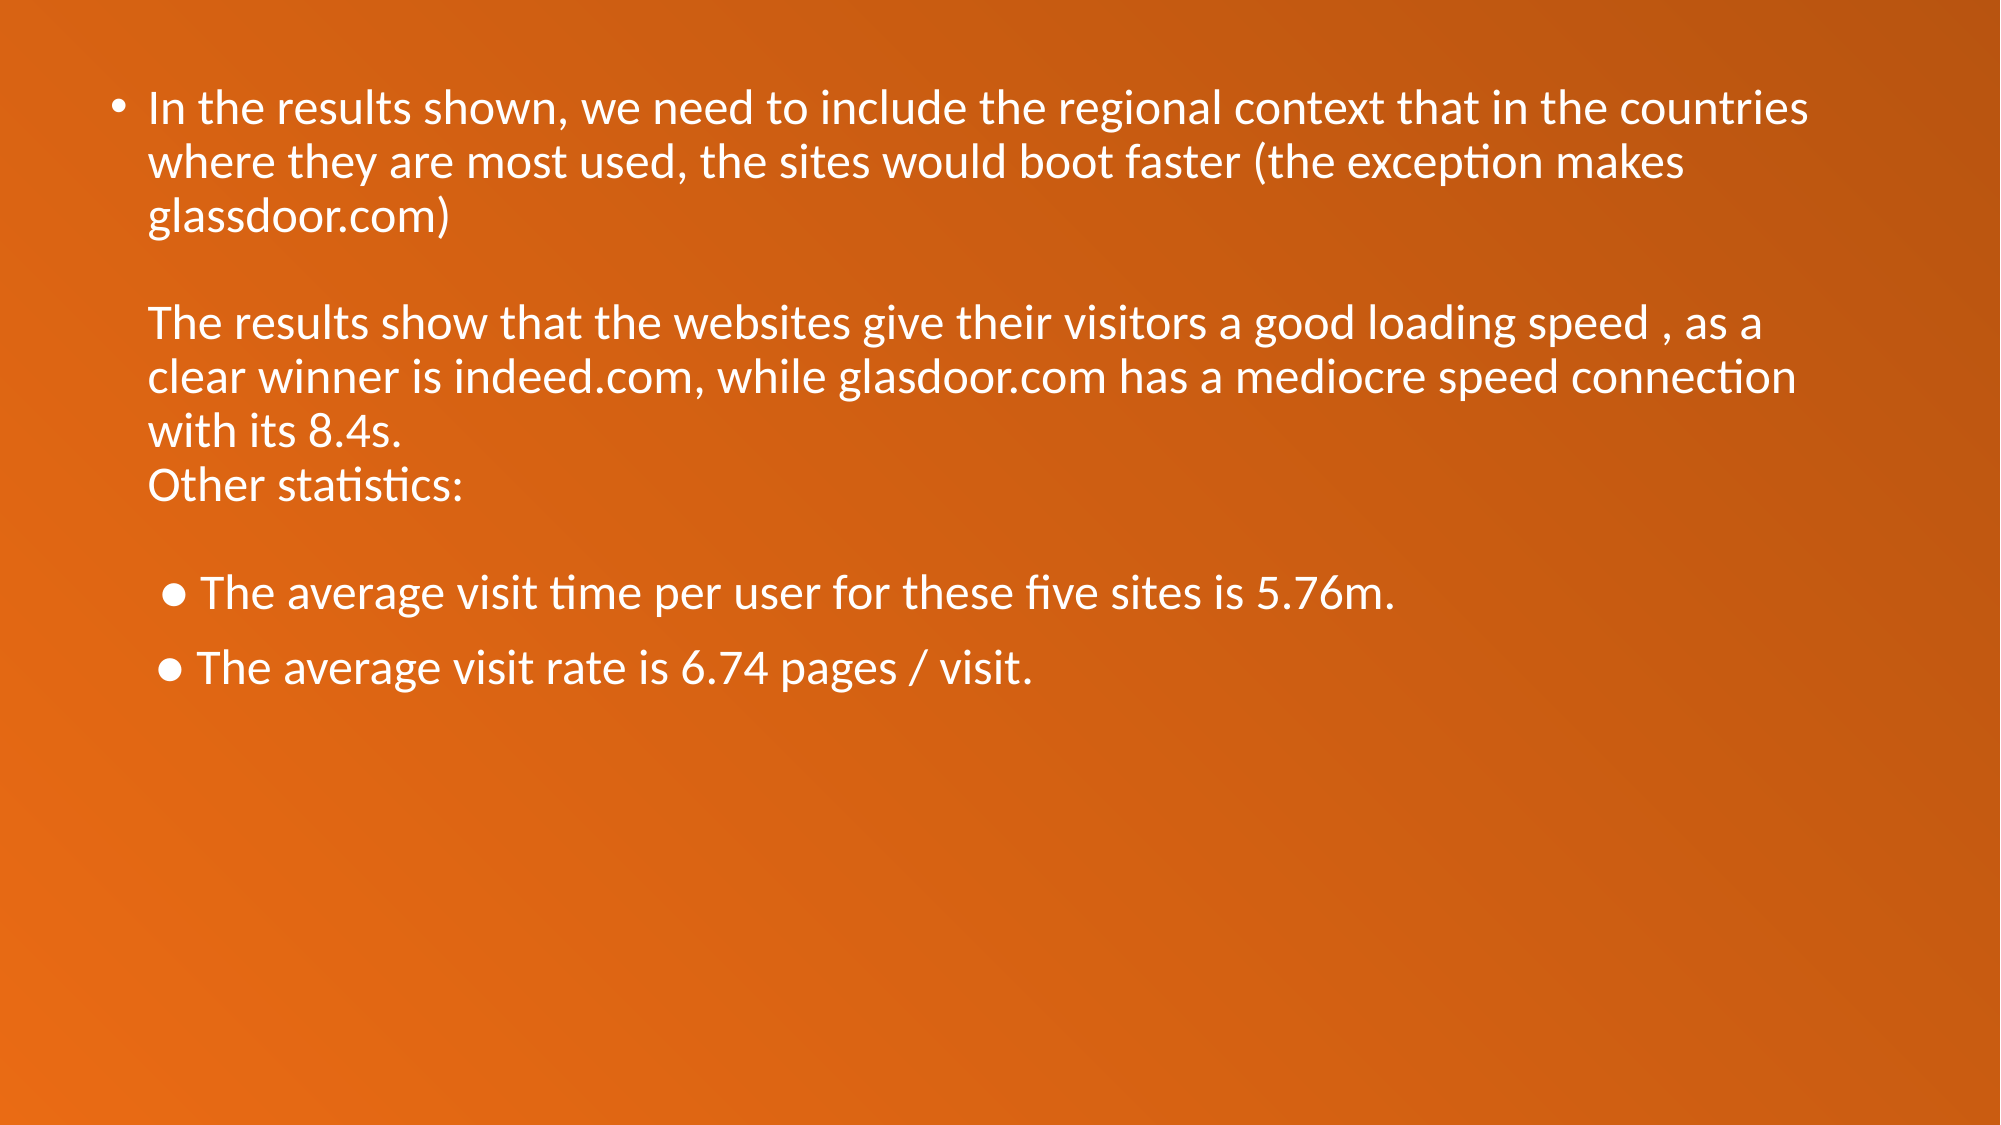

In the results shown, we need to include the regional context that in the countries where they are most used, the sites would boot faster (the exception makes glassdoor.com)
The results show that the websites give their visitors a good loading speed , as a clear winner is indeed.com, while glasdoor.com has a mediocre speed connection with its 8.4s.
Other statistics:
 ● The average visit time per user for these five sites is 5.76m.
    ● The average visit rate is 6.74 pages / visit.